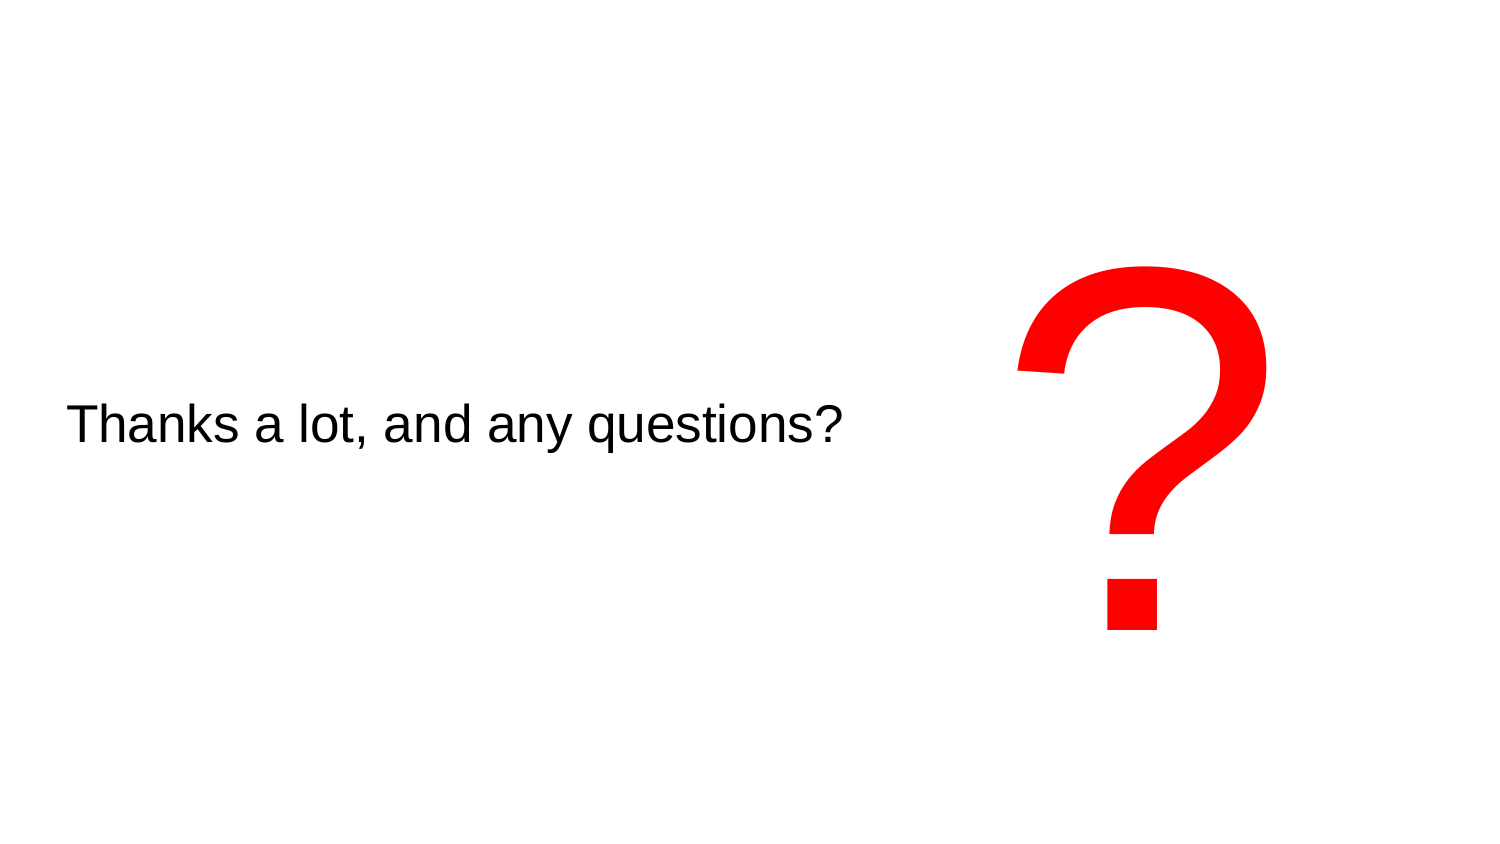

?
# Thanks a lot, and any questions?